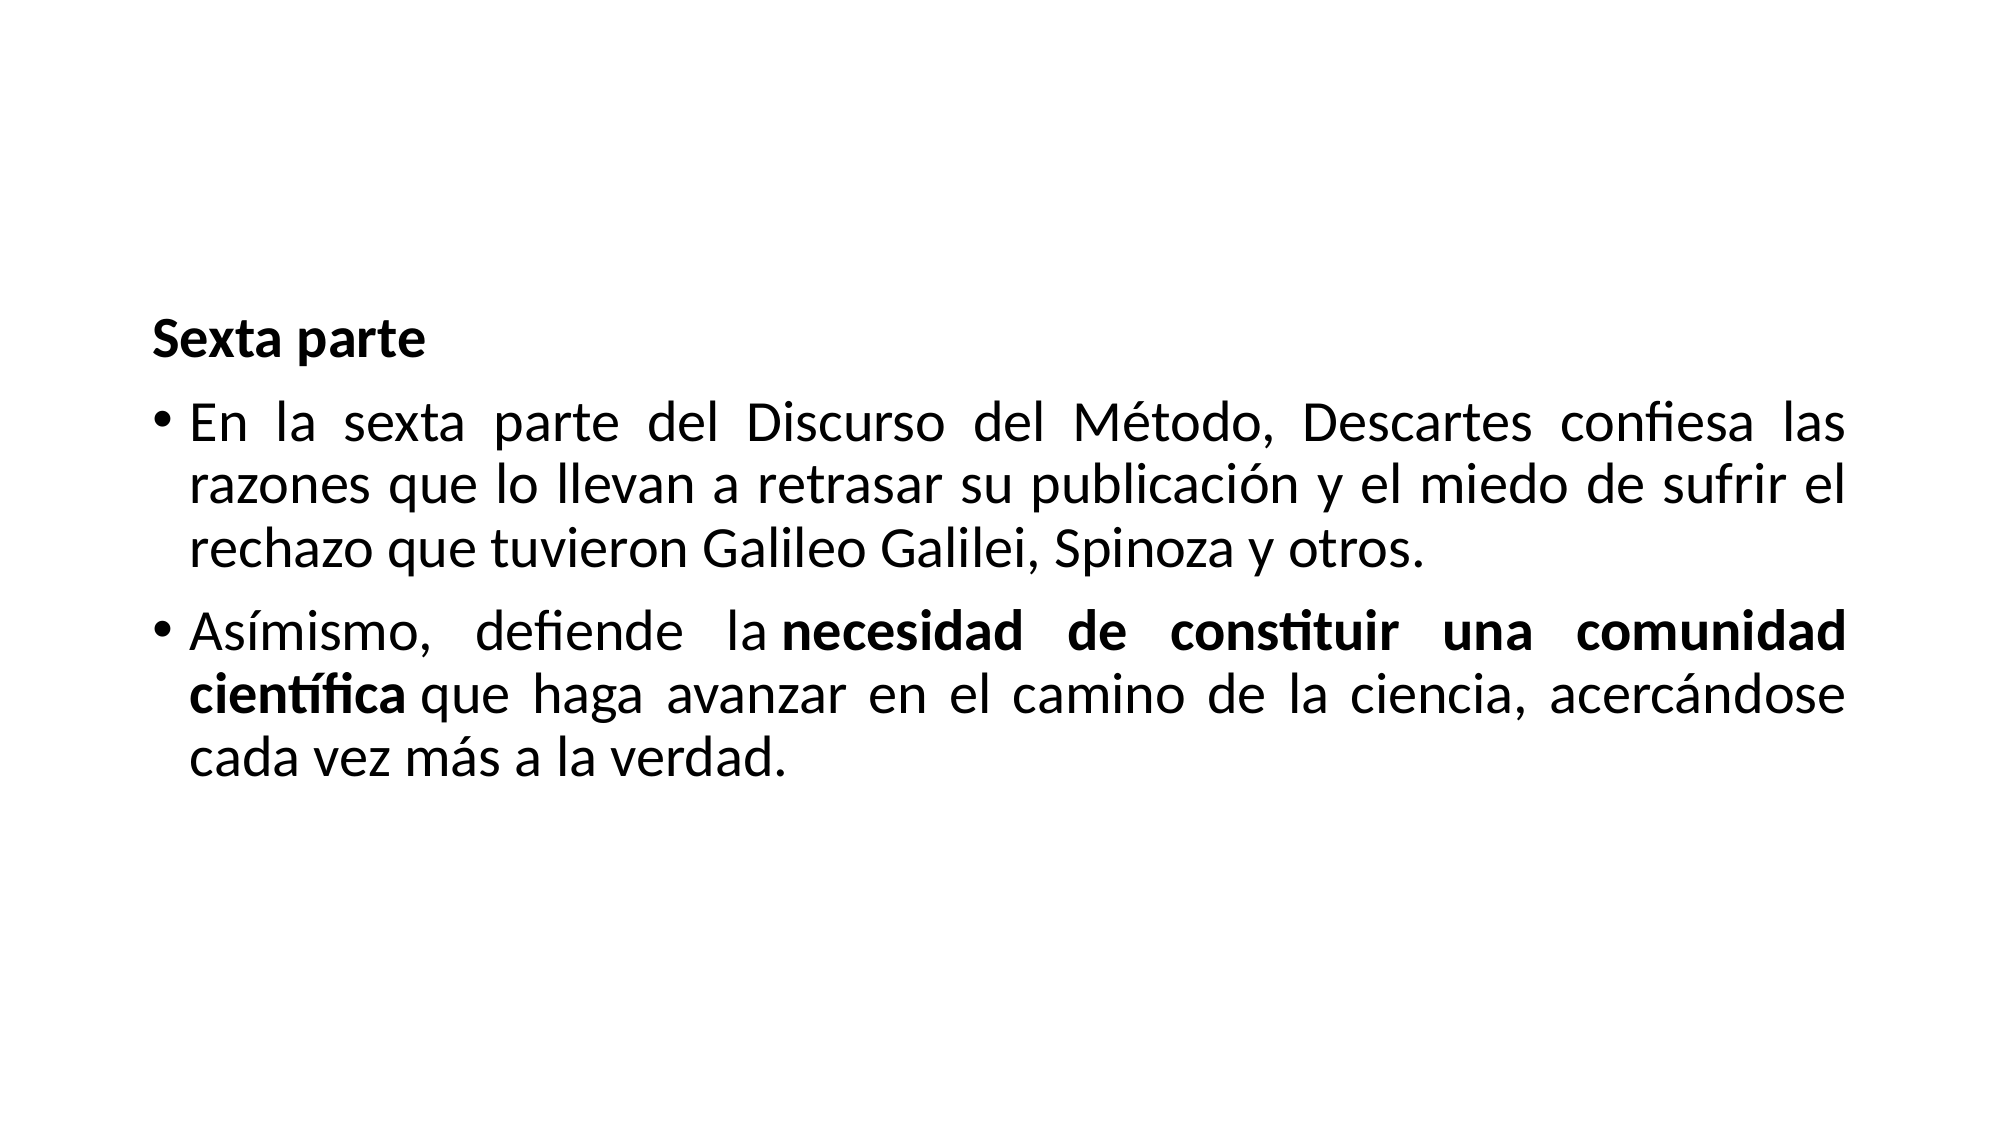

Sexta parte
En la sexta parte del Discurso del Método, Descartes confiesa las razones que lo llevan a retrasar su publicación y el miedo de sufrir el rechazo que tuvieron Galileo Galilei, Spinoza y otros.
Asímismo, defiende la necesidad de constituir una comunidad científica que haga avanzar en el camino de la ciencia, acercándose cada vez más a la verdad.